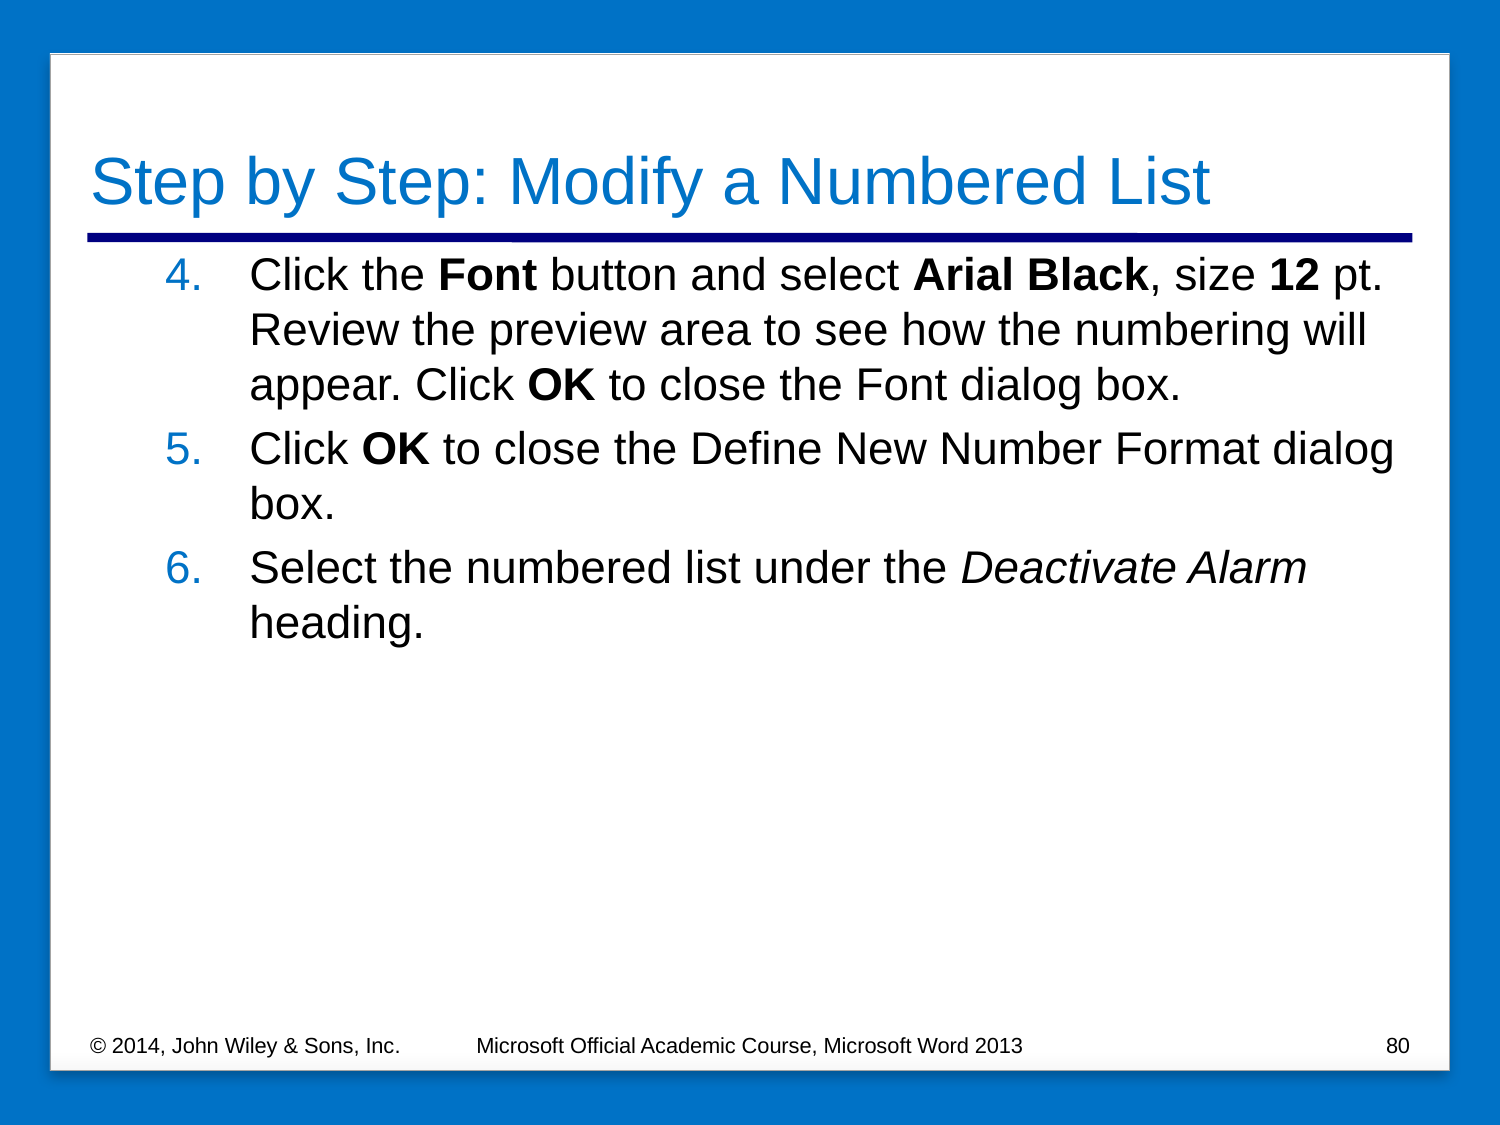

# Step by Step: Modify a Numbered List
Click the Font button and select Arial Black, size 12 pt. Review the preview area to see how the numbering will appear. Click OK to close the Font dialog box.
Click OK to close the Define New Number Format dialog box.
Select the numbered list under the Deactivate Alarm heading.
© 2014, John Wiley & Sons, Inc.
Microsoft Official Academic Course, Microsoft Word 2013
80